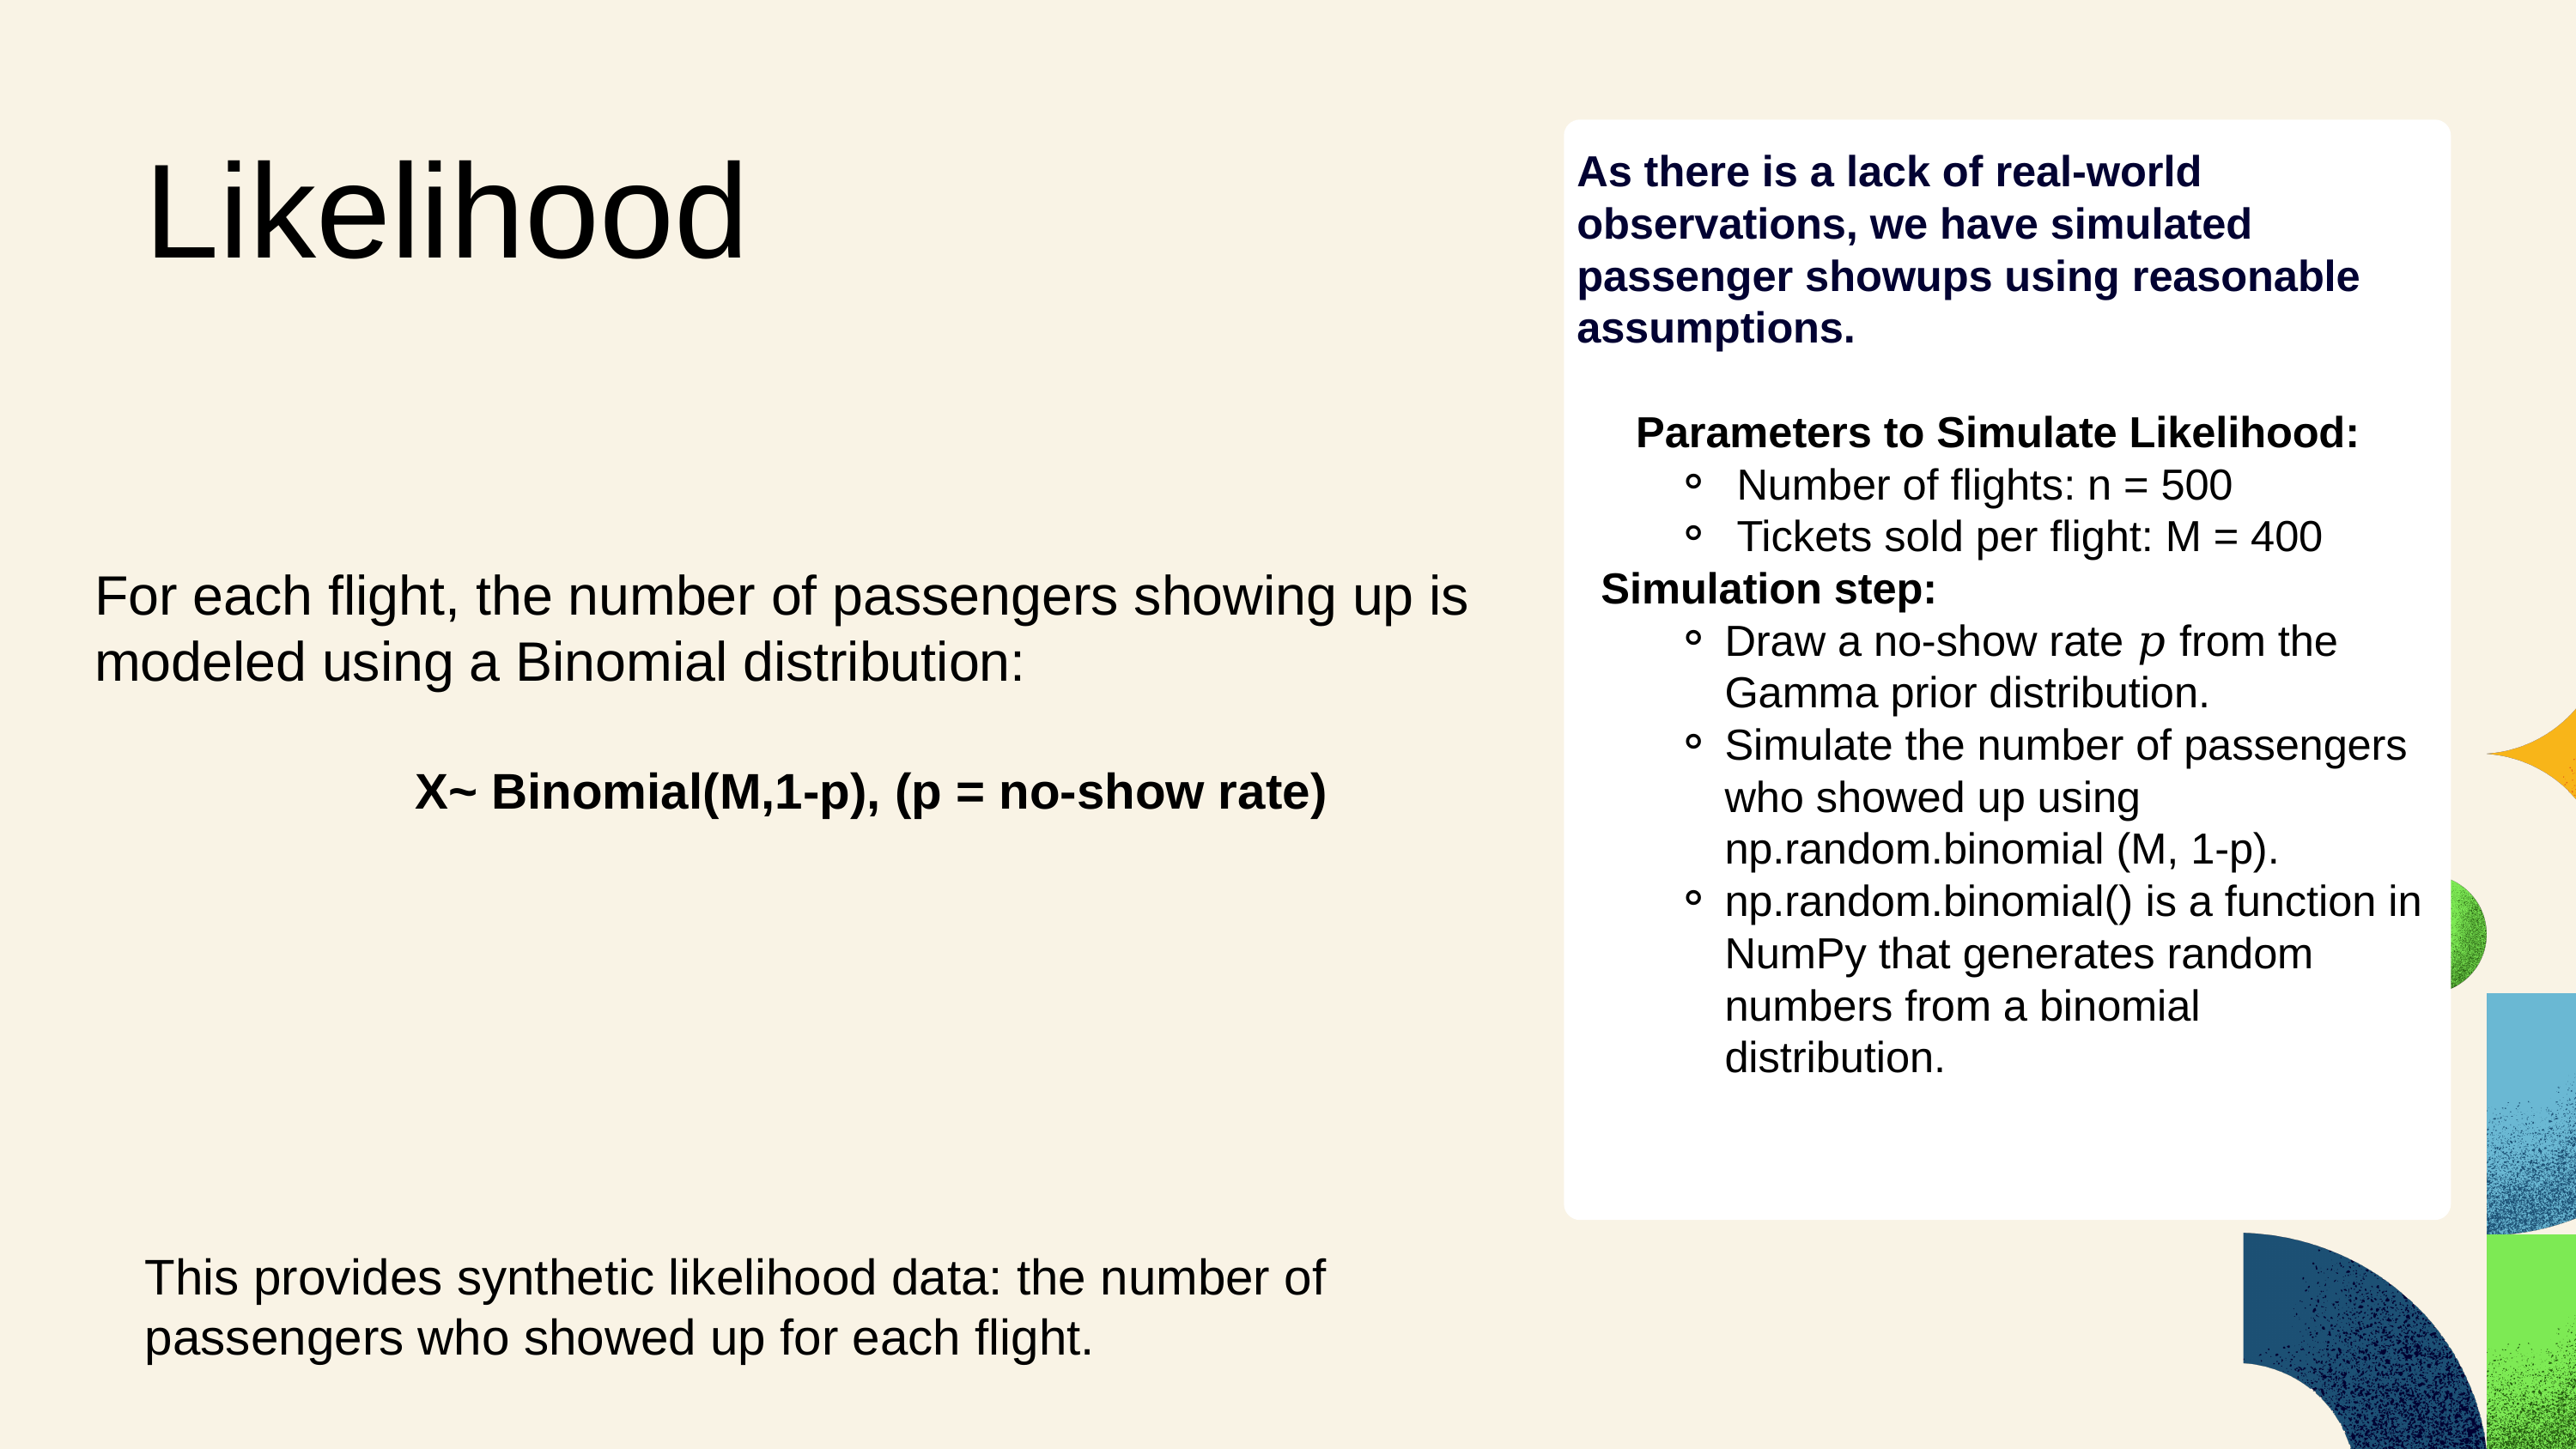

Likelihood
As there is a lack of real-world observations, we have simulated passenger showups using reasonable assumptions.

Parameters to Simulate Likelihood:
 Number of flights: n = 500
 Tickets sold per flight: M = 400
  Simulation step:
Draw a no-show rate 𝑝 from the Gamma prior distribution.
Simulate the number of passengers who showed up using np.random.binomial (M, 1-p).
np.random.binomial() is a function in NumPy that generates random numbers from a binomial distribution.

For each flight, the number of passengers showing up is modeled using a Binomial distribution:

                       X~ Binomial(M,1-p), (p = no-show rate)

This provides synthetic likelihood data: the number of passengers who showed up for each flight.